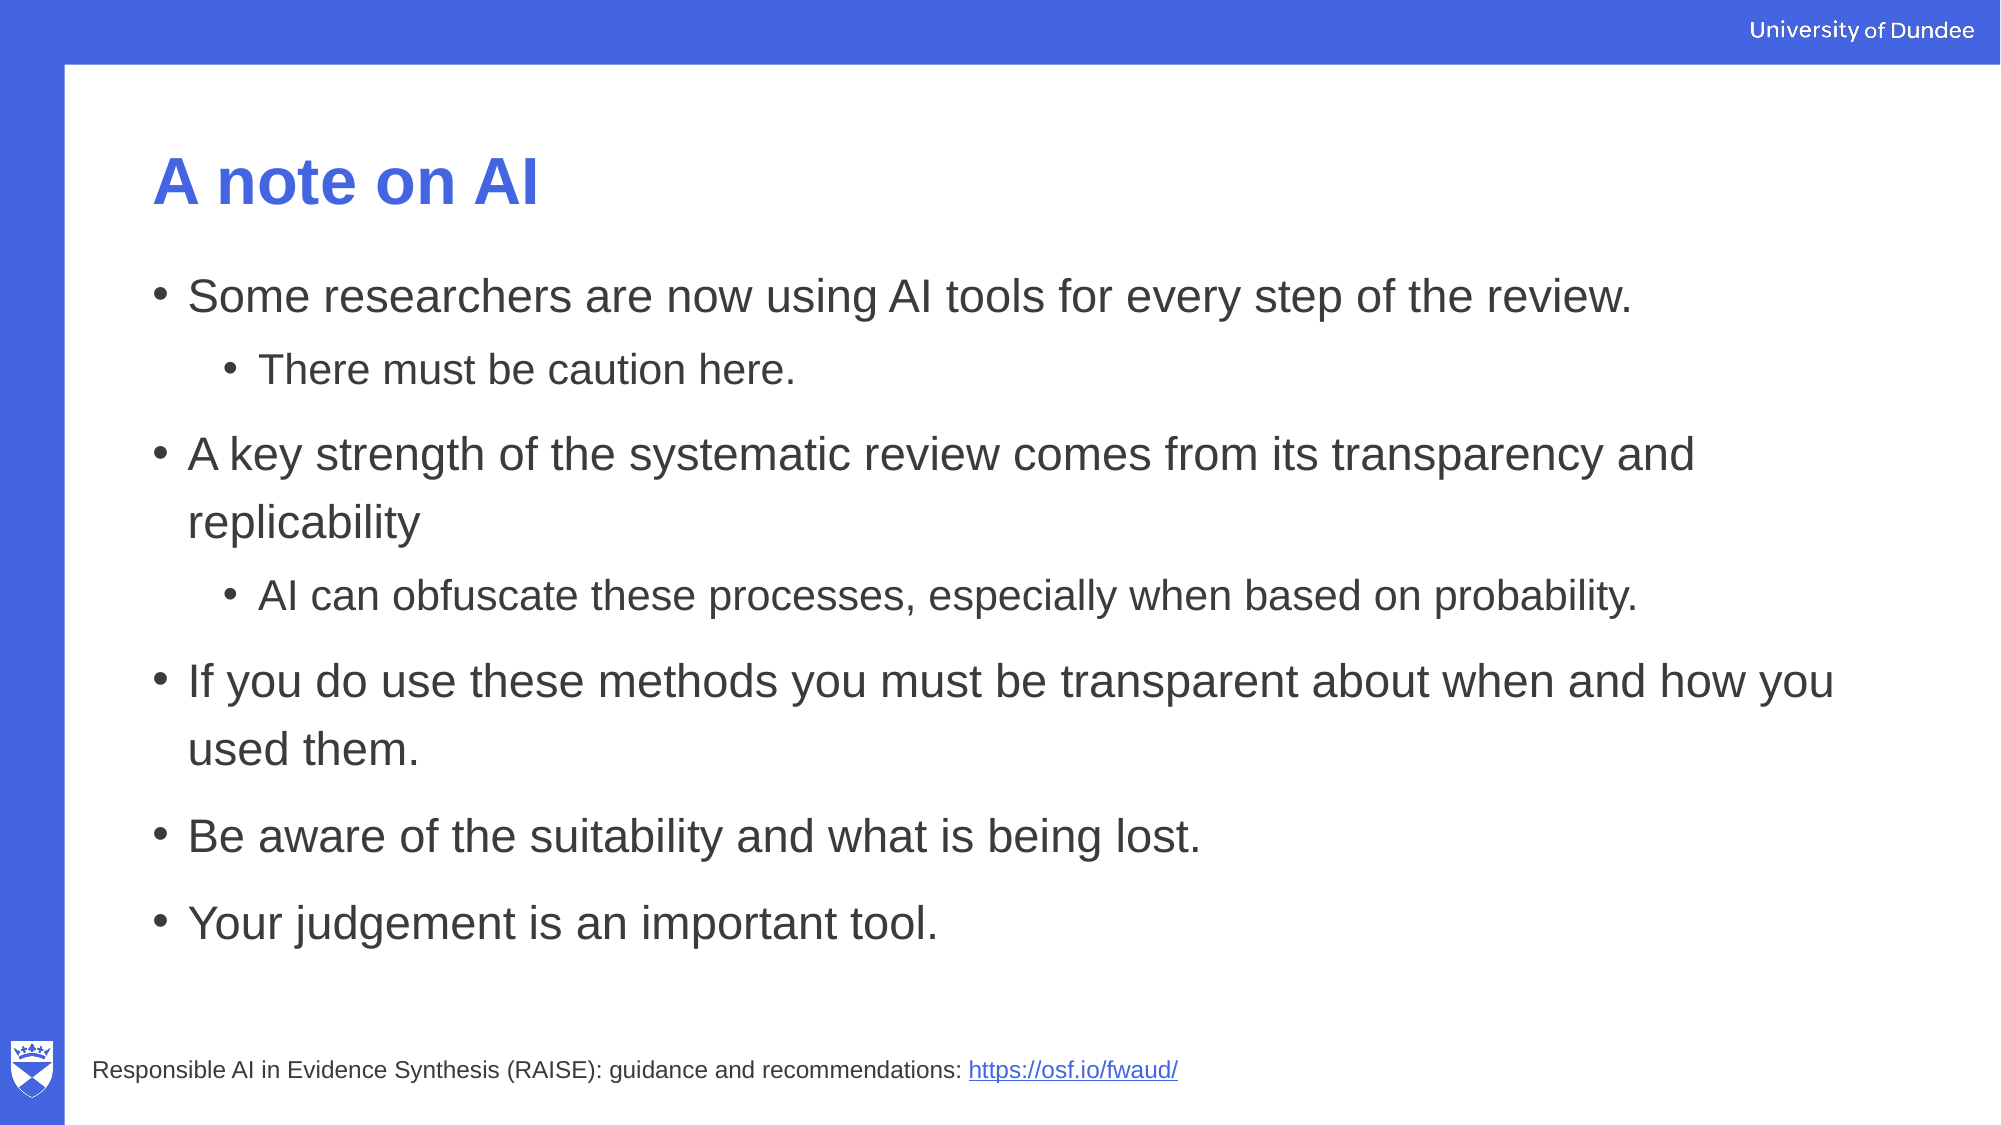

# A note on AI
Some researchers are now using AI tools for every step of the review.
There must be caution here.
A key strength of the systematic review comes from its transparency and replicability
AI can obfuscate these processes, especially when based on probability.
If you do use these methods you must be transparent about when and how you used them.
Be aware of the suitability and what is being lost.
Your judgement is an important tool.
Responsible AI in Evidence Synthesis (RAISE): guidance and recommendations: https://osf.io/fwaud/